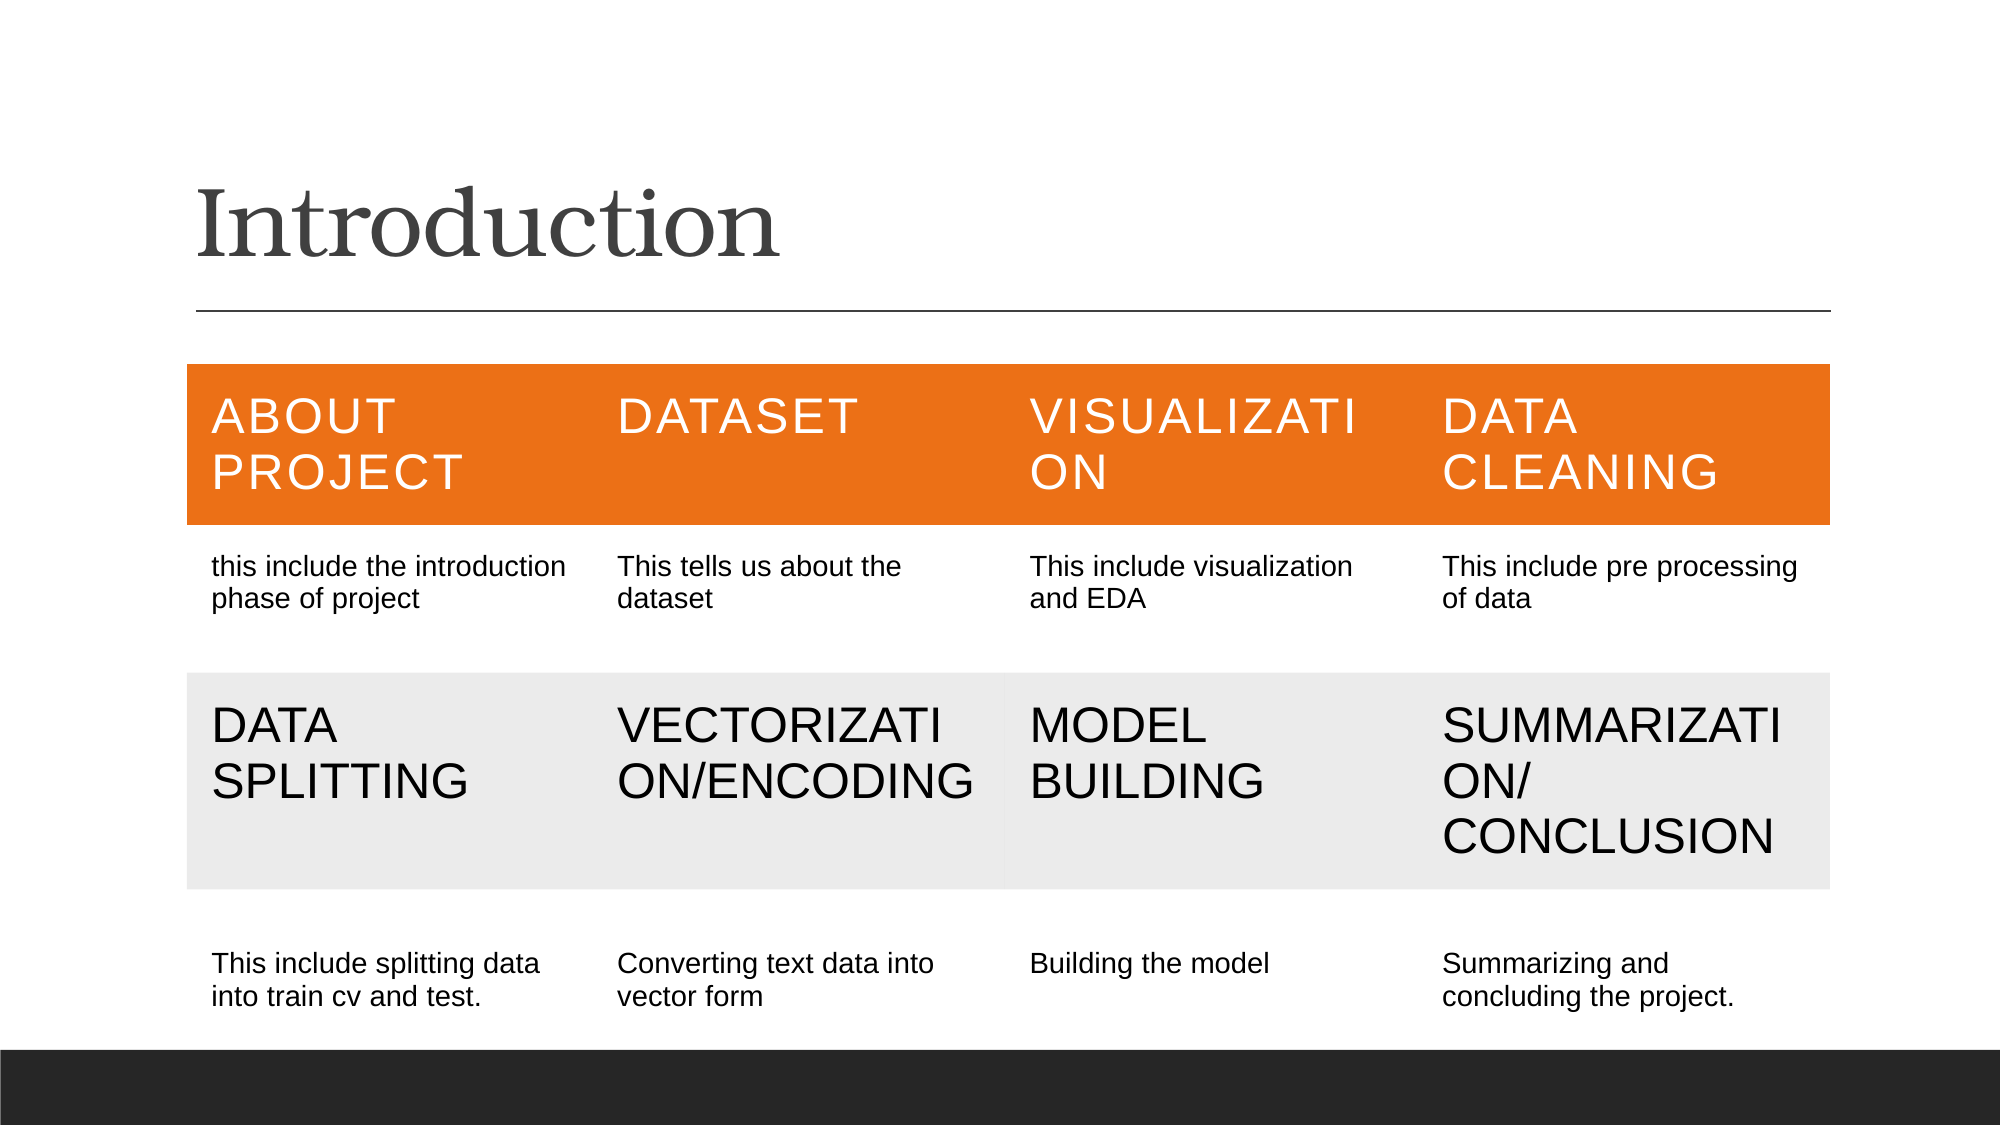

# Introduction
| About Project | DATASET | Visualization | Data Cleaning |
| --- | --- | --- | --- |
| this include the introduction phase of project | This tells us about the dataset | This include visualization and EDA | This include pre processing of data |
| DATA SPLITTING | VECTORIZATION/ENCODING | MODEL BUILDING | SUMMARIZATION/ CONCLUSION |
| This include splitting data into train cv and test. | Converting text data into vector form | Building the model | Summarizing and concluding the project. |